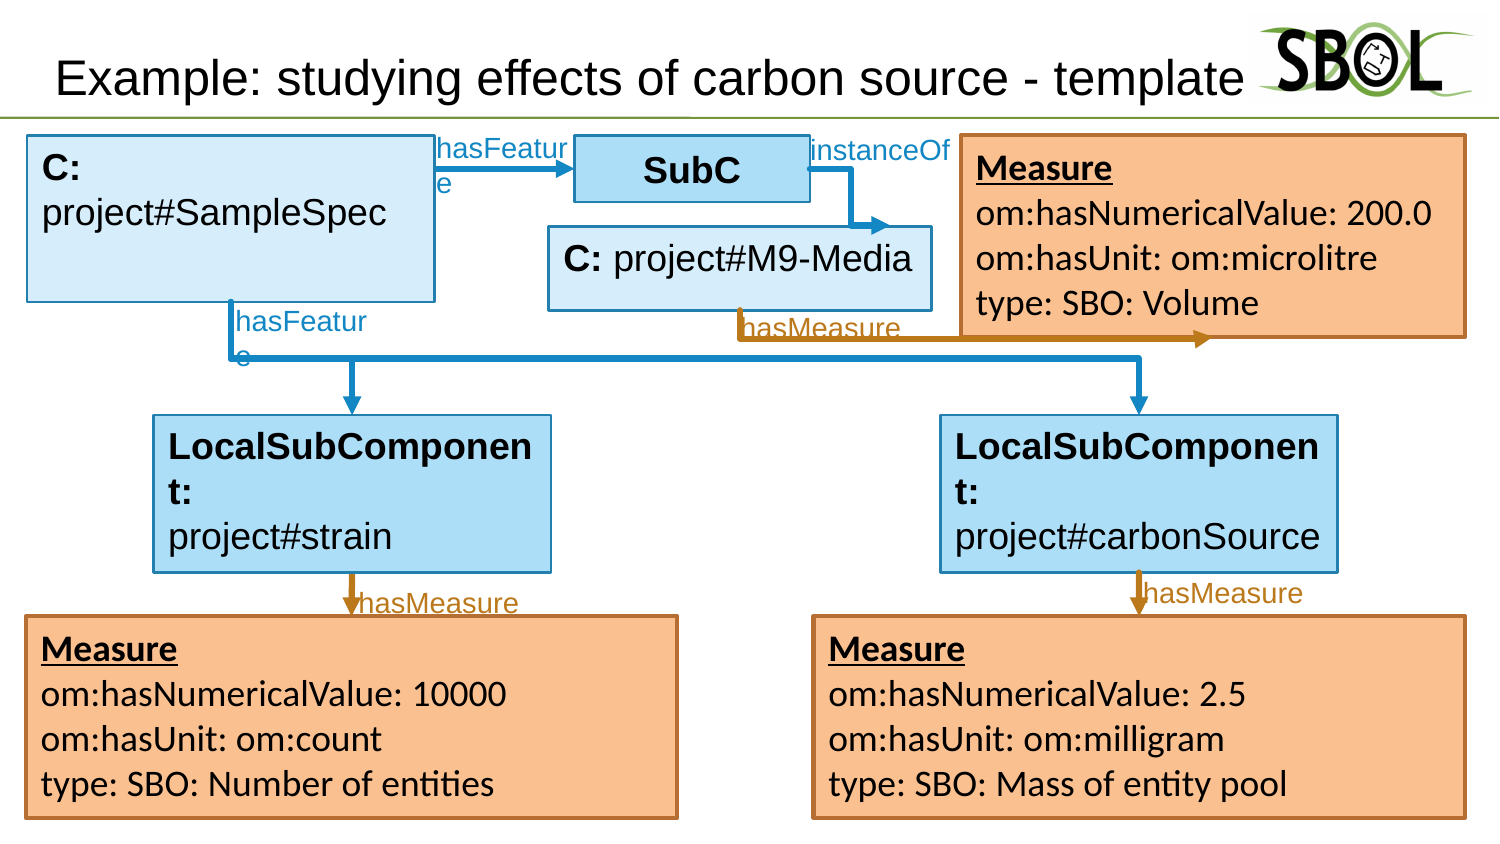

# Example: studying effects of carbon source - template
hasFeature
instanceOf
C: project#SampleSpec

SubC
Measure
om:hasNumericalValue: 200.0
om:hasUnit: om:microlitre
type: SBO: Volume
C: project#M9-Media

hasFeature
hasMeasure
LocalSubComponent:
project#strain
LocalSubComponent:
project#carbonSource
hasMeasure
hasMeasure
Measure
om:hasNumericalValue: 10000
om:hasUnit: om:count
type: SBO: Number of entities
Measure
om:hasNumericalValue: 2.5
om:hasUnit: om:milligram
type: SBO: Mass of entity pool